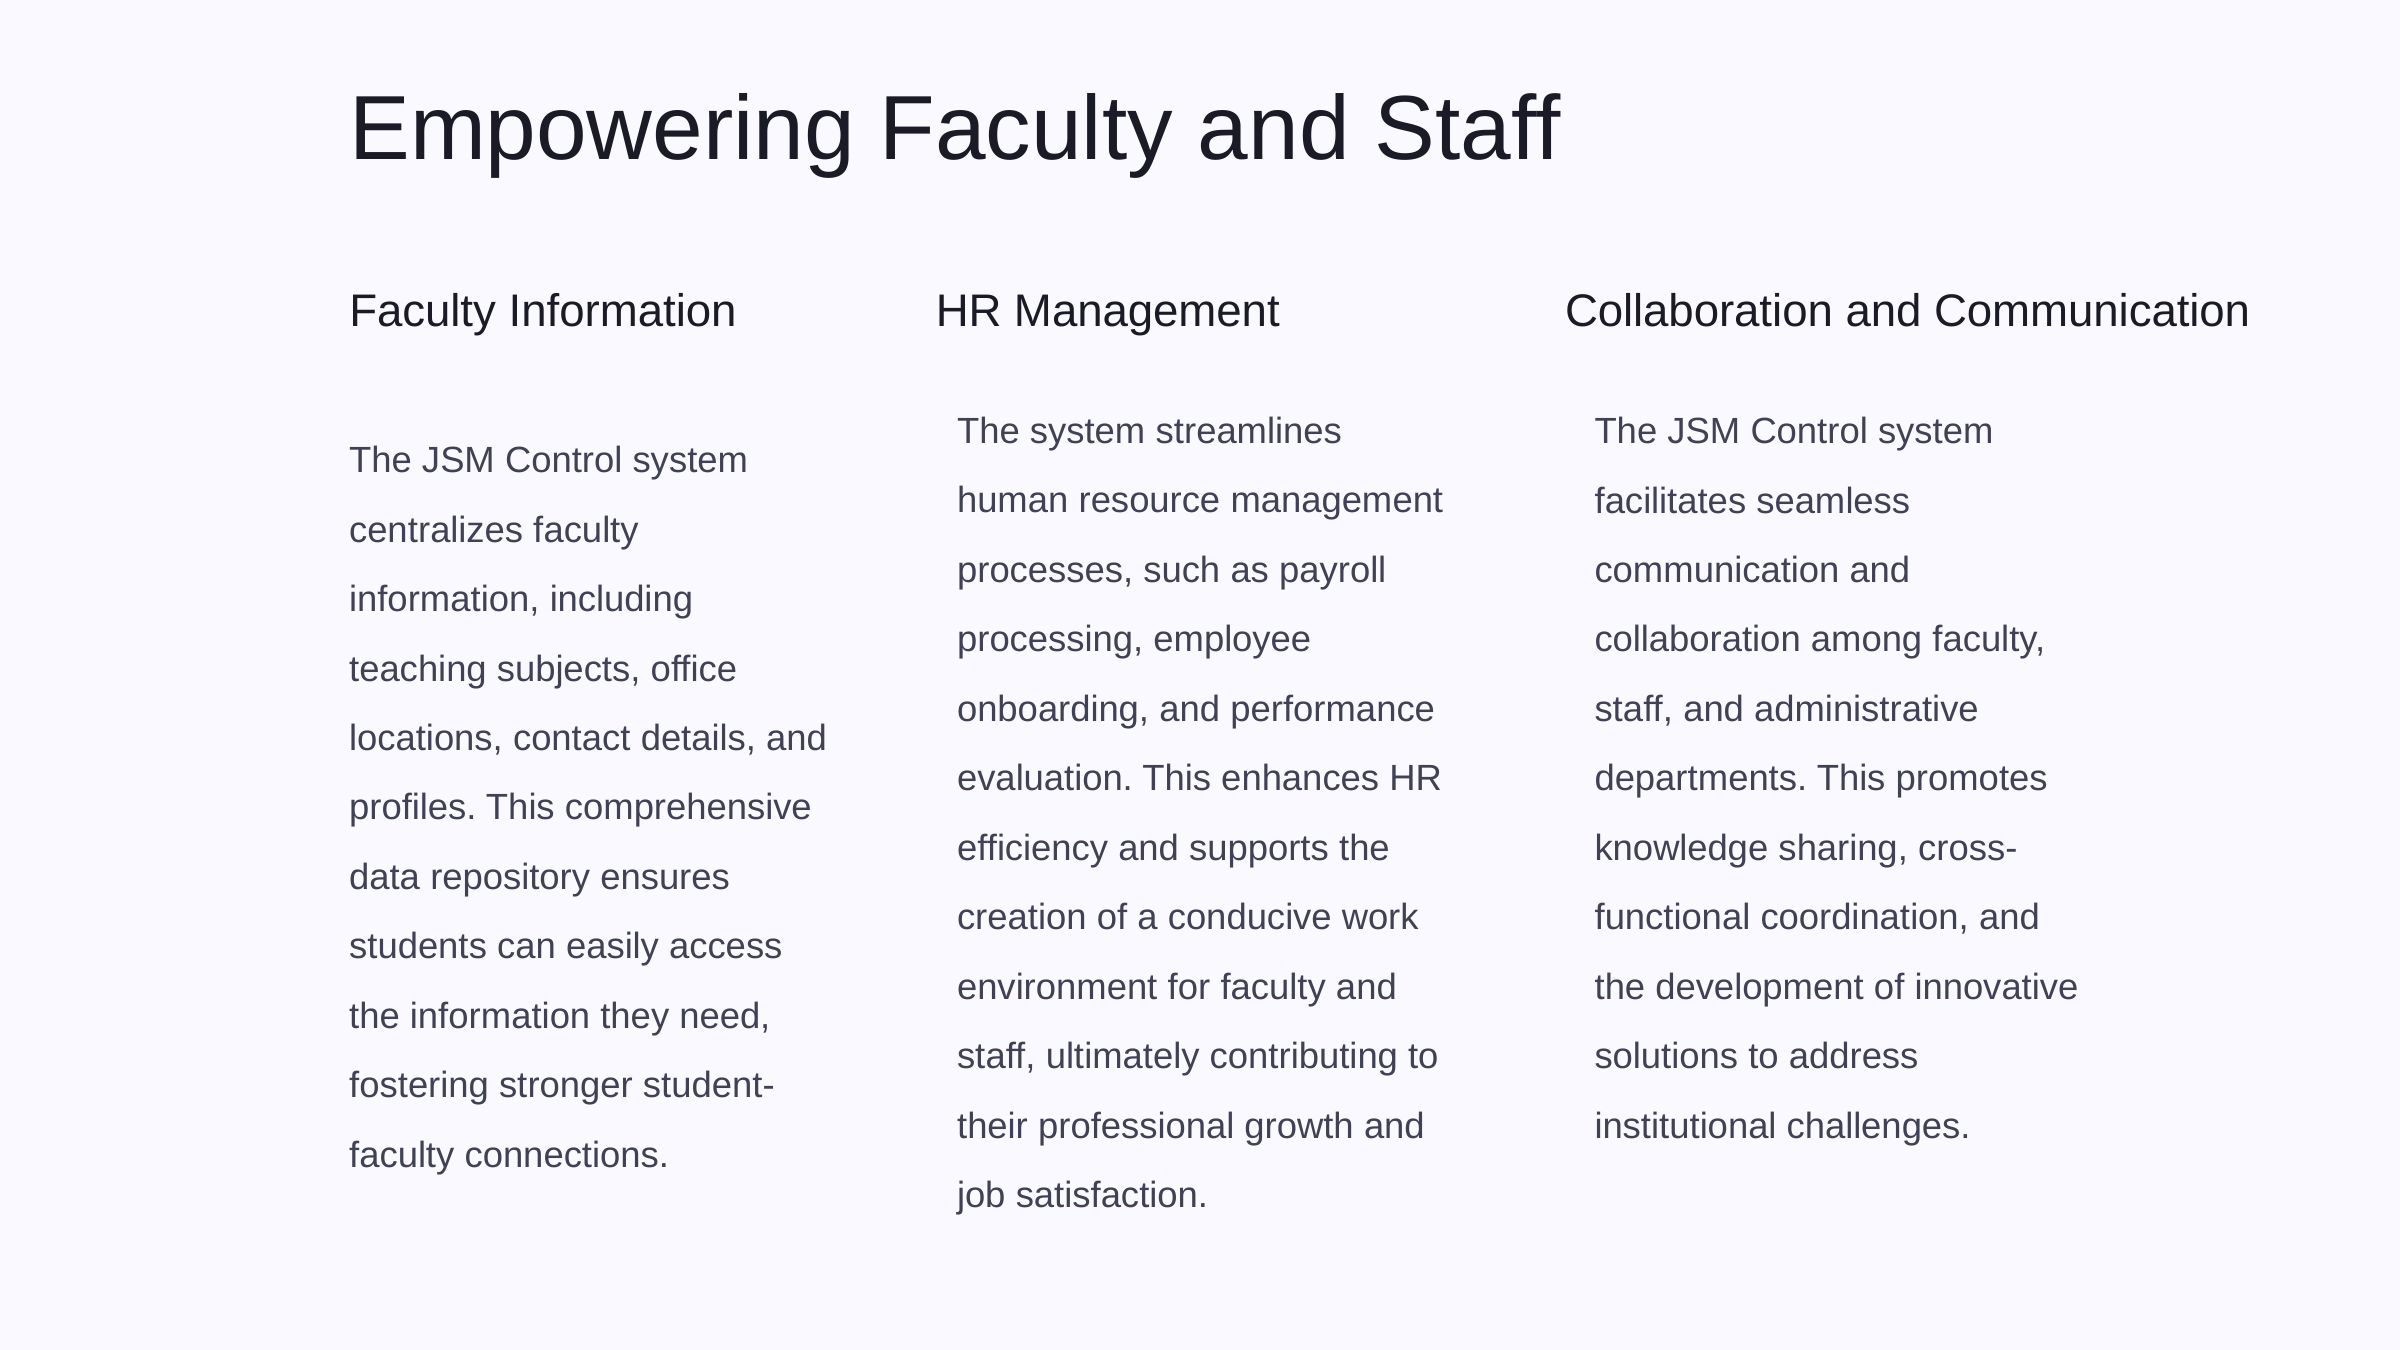

Empowering Faculty and Staff
Collaboration and Communication
HR Management
Faculty Information
The JSM Control system facilitates seamless communication and collaboration among faculty, staff, and administrative departments. This promotes knowledge sharing, cross-functional coordination, and the development of innovative solutions to address institutional challenges.
The system streamlines human resource management processes, such as payroll processing, employee onboarding, and performance evaluation. This enhances HR efficiency and supports the creation of a conducive work environment for faculty and staff, ultimately contributing to their professional growth and job satisfaction.
The JSM Control system centralizes faculty information, including teaching subjects, office locations, contact details, and profiles. This comprehensive data repository ensures students can easily access the information they need, fostering stronger student-faculty connections.